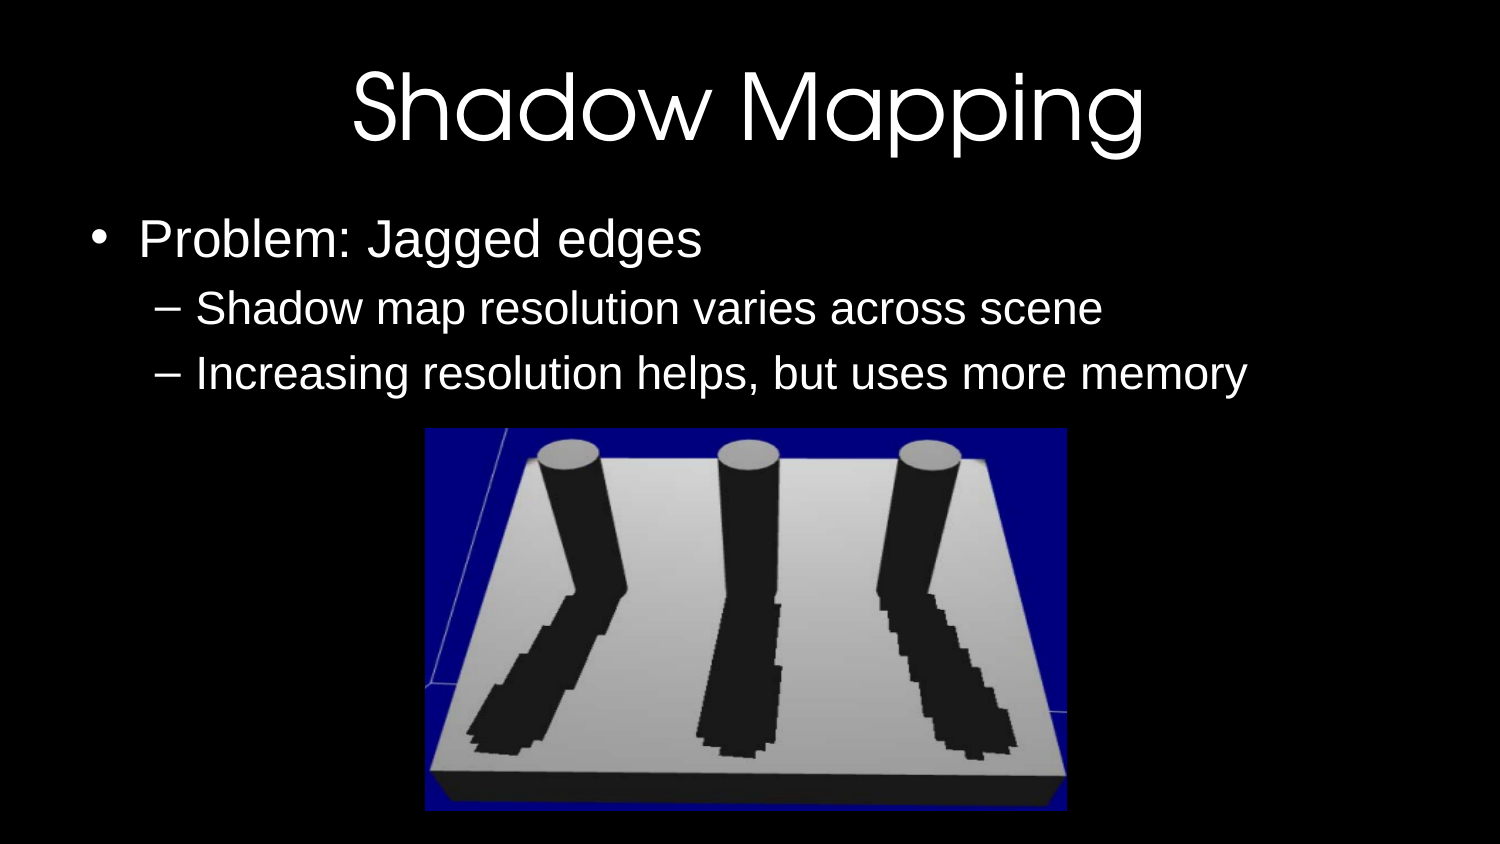

# Shadow Mapping
Problem: Jagged edges
Shadow map resolution varies across scene
Increasing resolution helps, but uses more memory